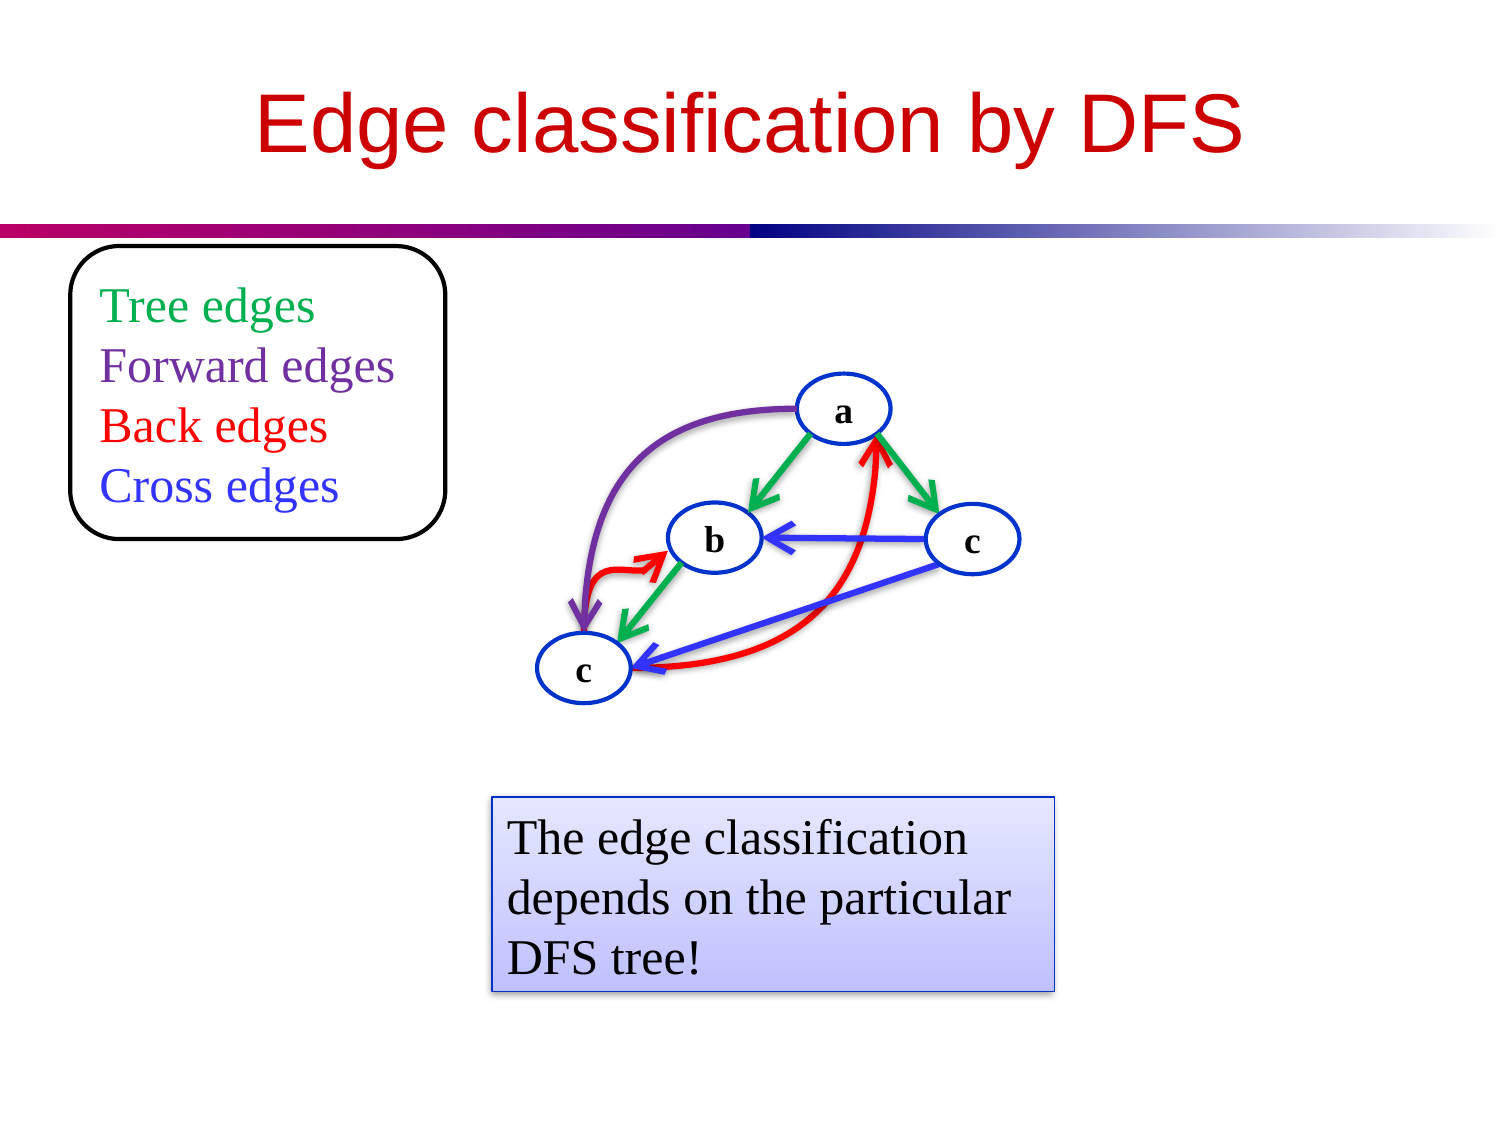

# Edge classification by DFS
Tree edges
Forward edges
Back edges
Cross edges
a
b
c
c
The edge classification depends on the particular DFS tree!